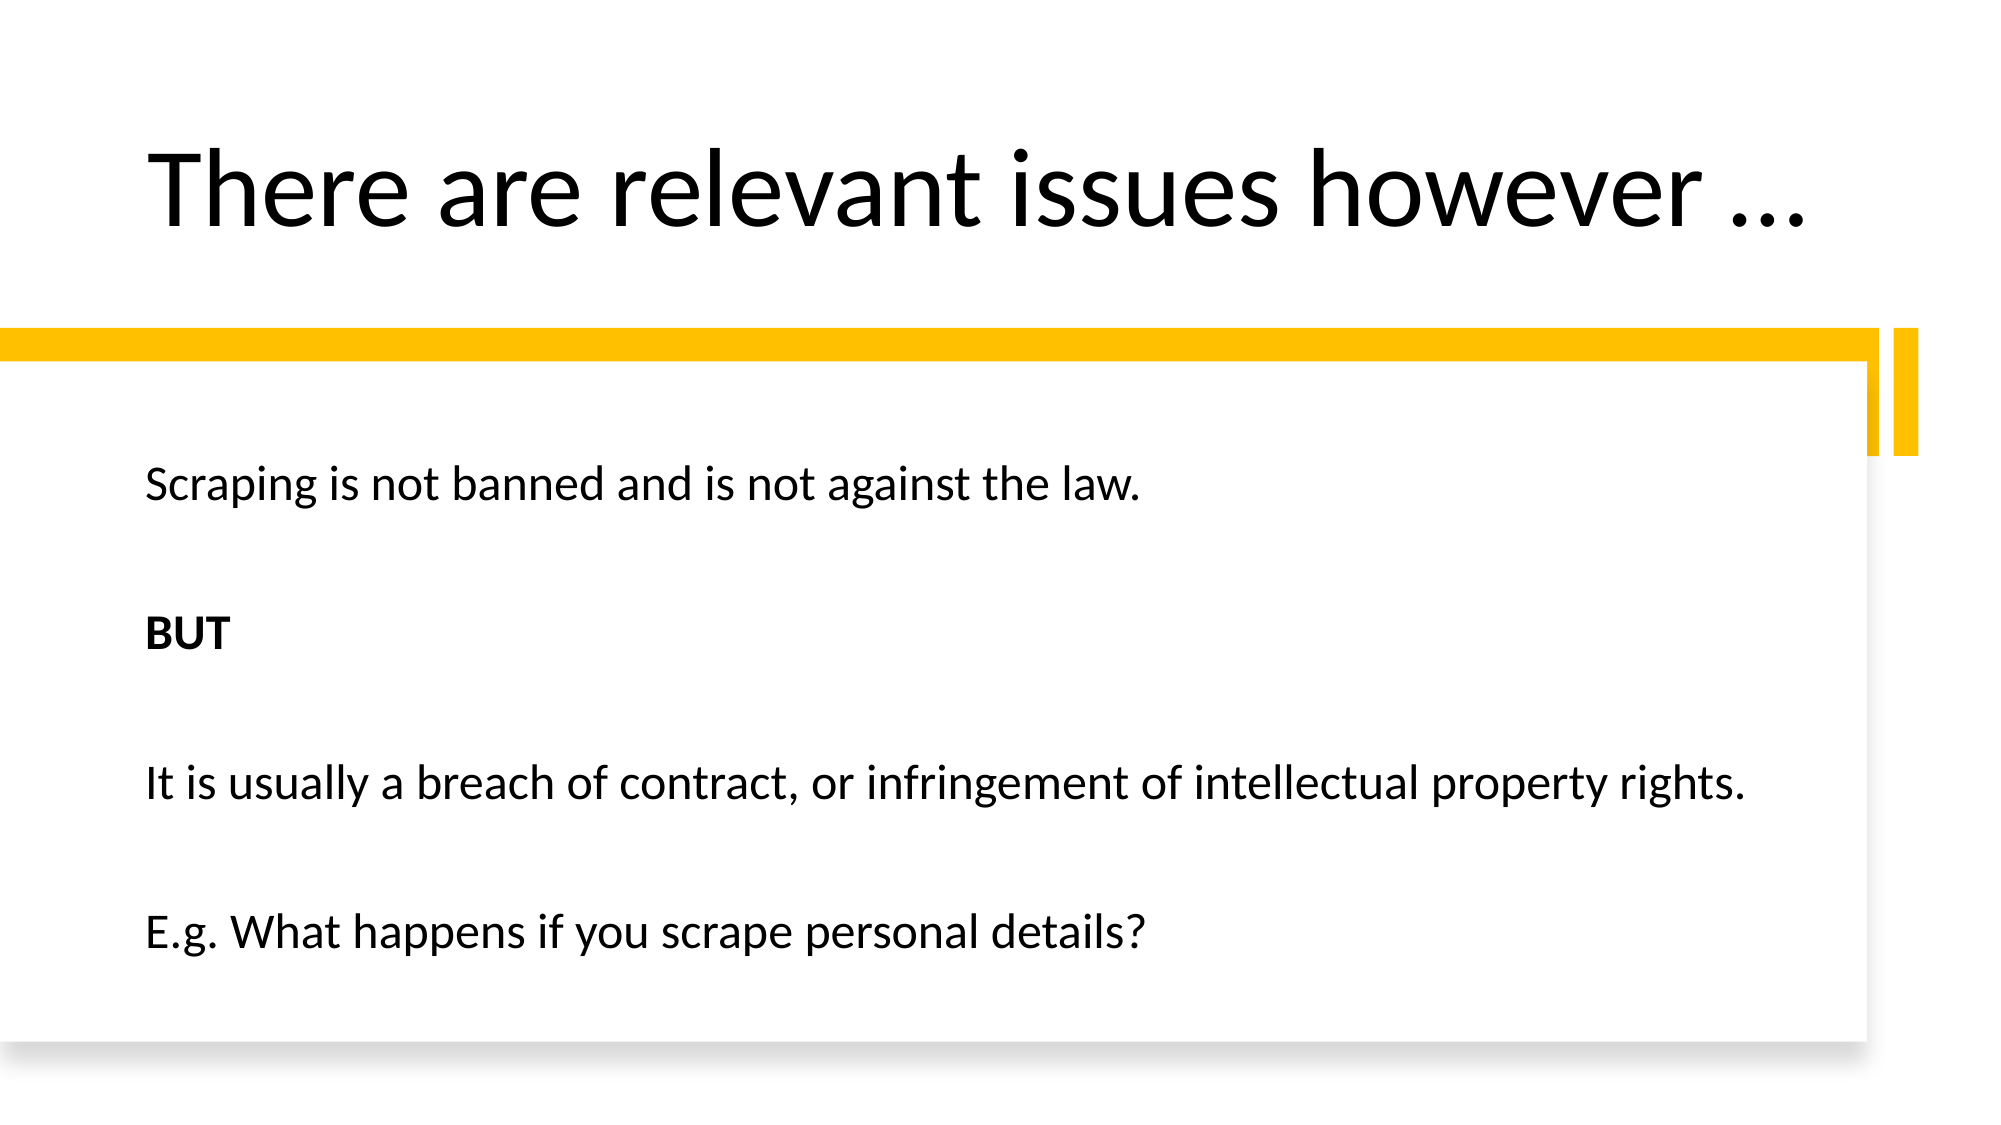

# There are relevant issues however …

Scraping is not banned and is not against the law.

BUT

It is usually a breach of contract, or infringement of intellectual property rights.

E.g. What happens if you scrape personal details?